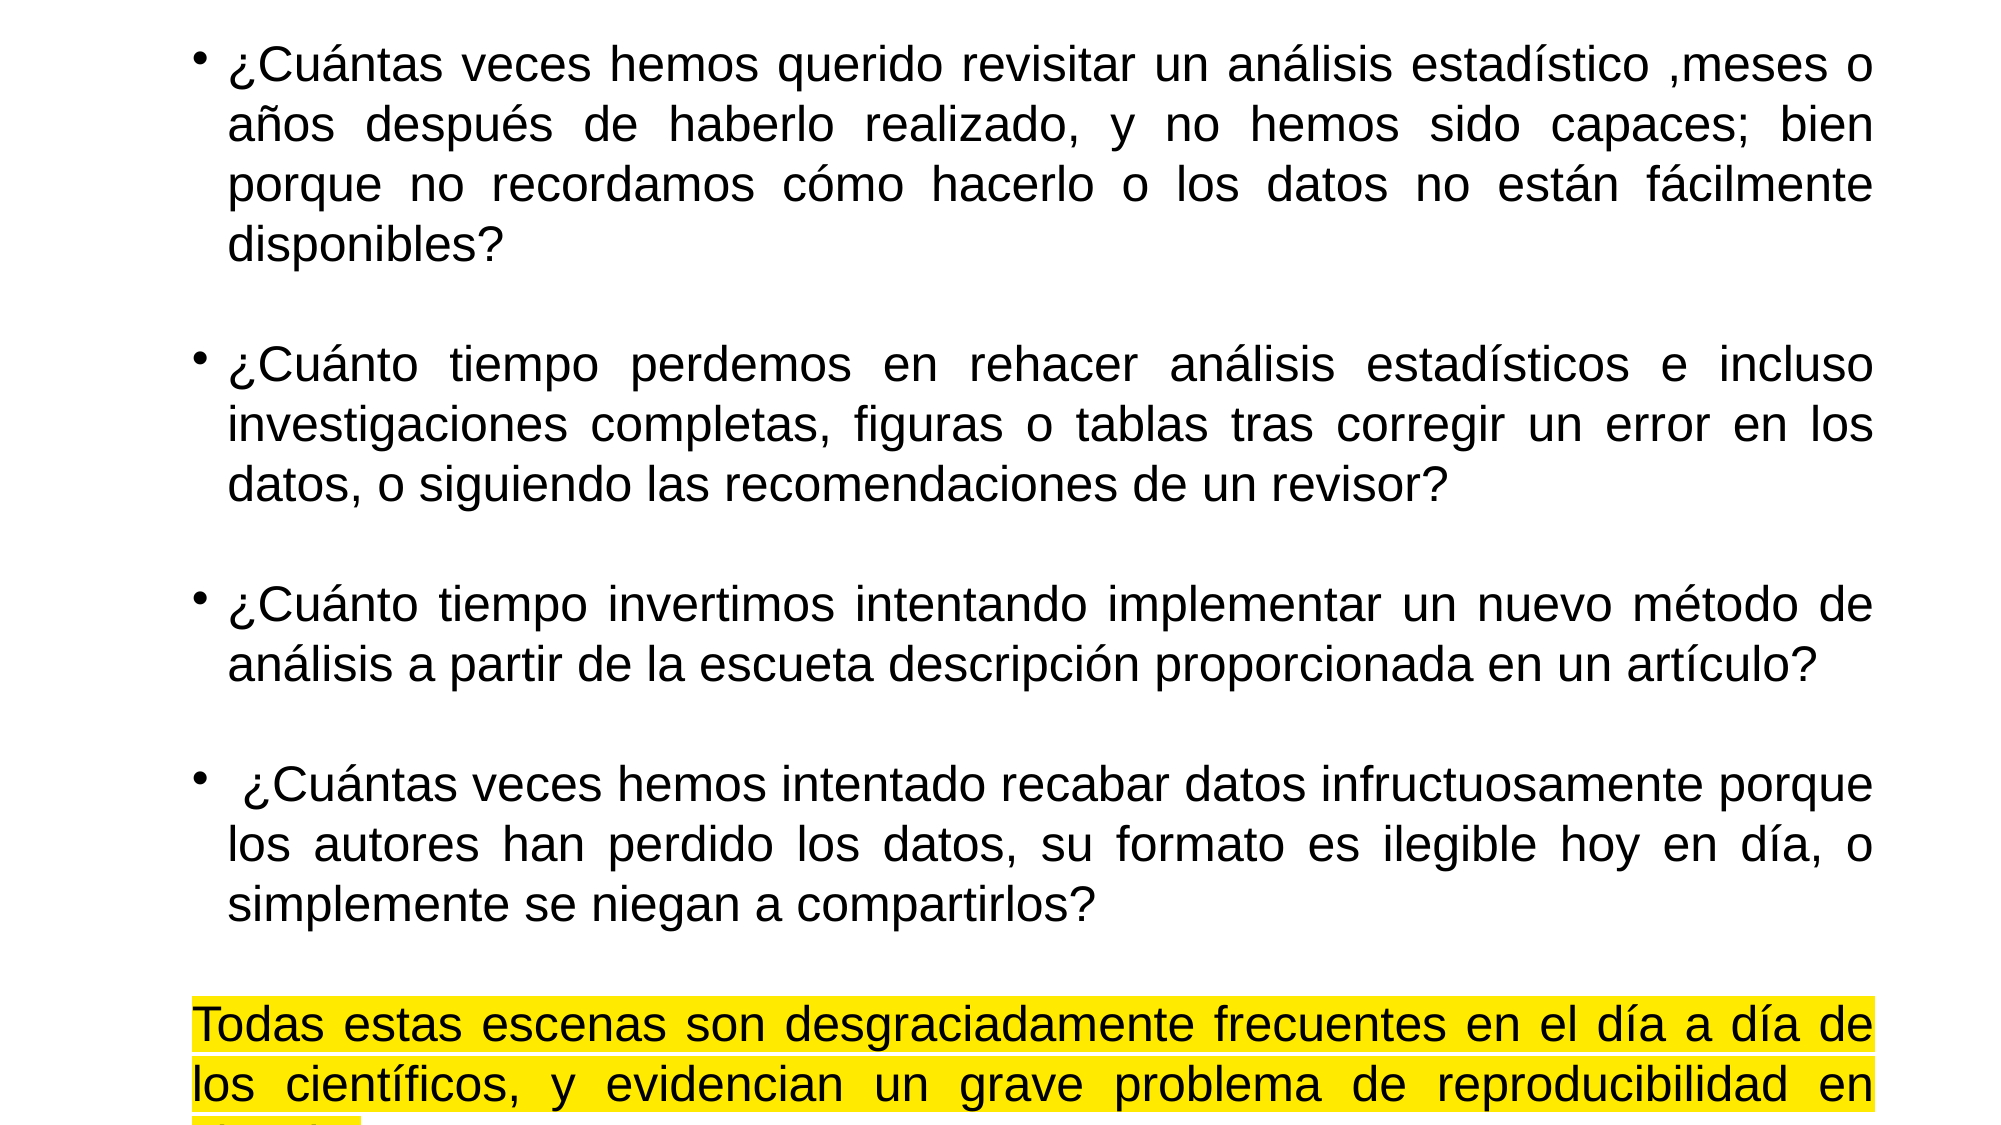

¿Cuántas veces hemos querido revisitar un análisis estadístico ,meses o años después de haberlo realizado, y no hemos sido capaces; bien porque no recordamos cómo hacerlo o los datos no están fácilmente disponibles?

¿Cuánto tiempo perdemos en rehacer análisis estadísticos e incluso investigaciones completas, figuras o tablas tras corregir un error en los datos, o siguiendo las recomendaciones de un revisor?

¿Cuánto tiempo invertimos intentando implementar un nuevo método de análisis a partir de la escueta descripción proporcionada en un artículo?

 ¿Cuántas veces hemos intentado recabar datos infructuosamente porque los autores han perdido los datos, su formato es ilegible hoy en día, o simplemente se niegan a compartirlos?

Todas estas escenas son desgraciadamente frecuentes en el día a día de los científicos, y evidencian un grave problema de reproducibilidad en ciencia